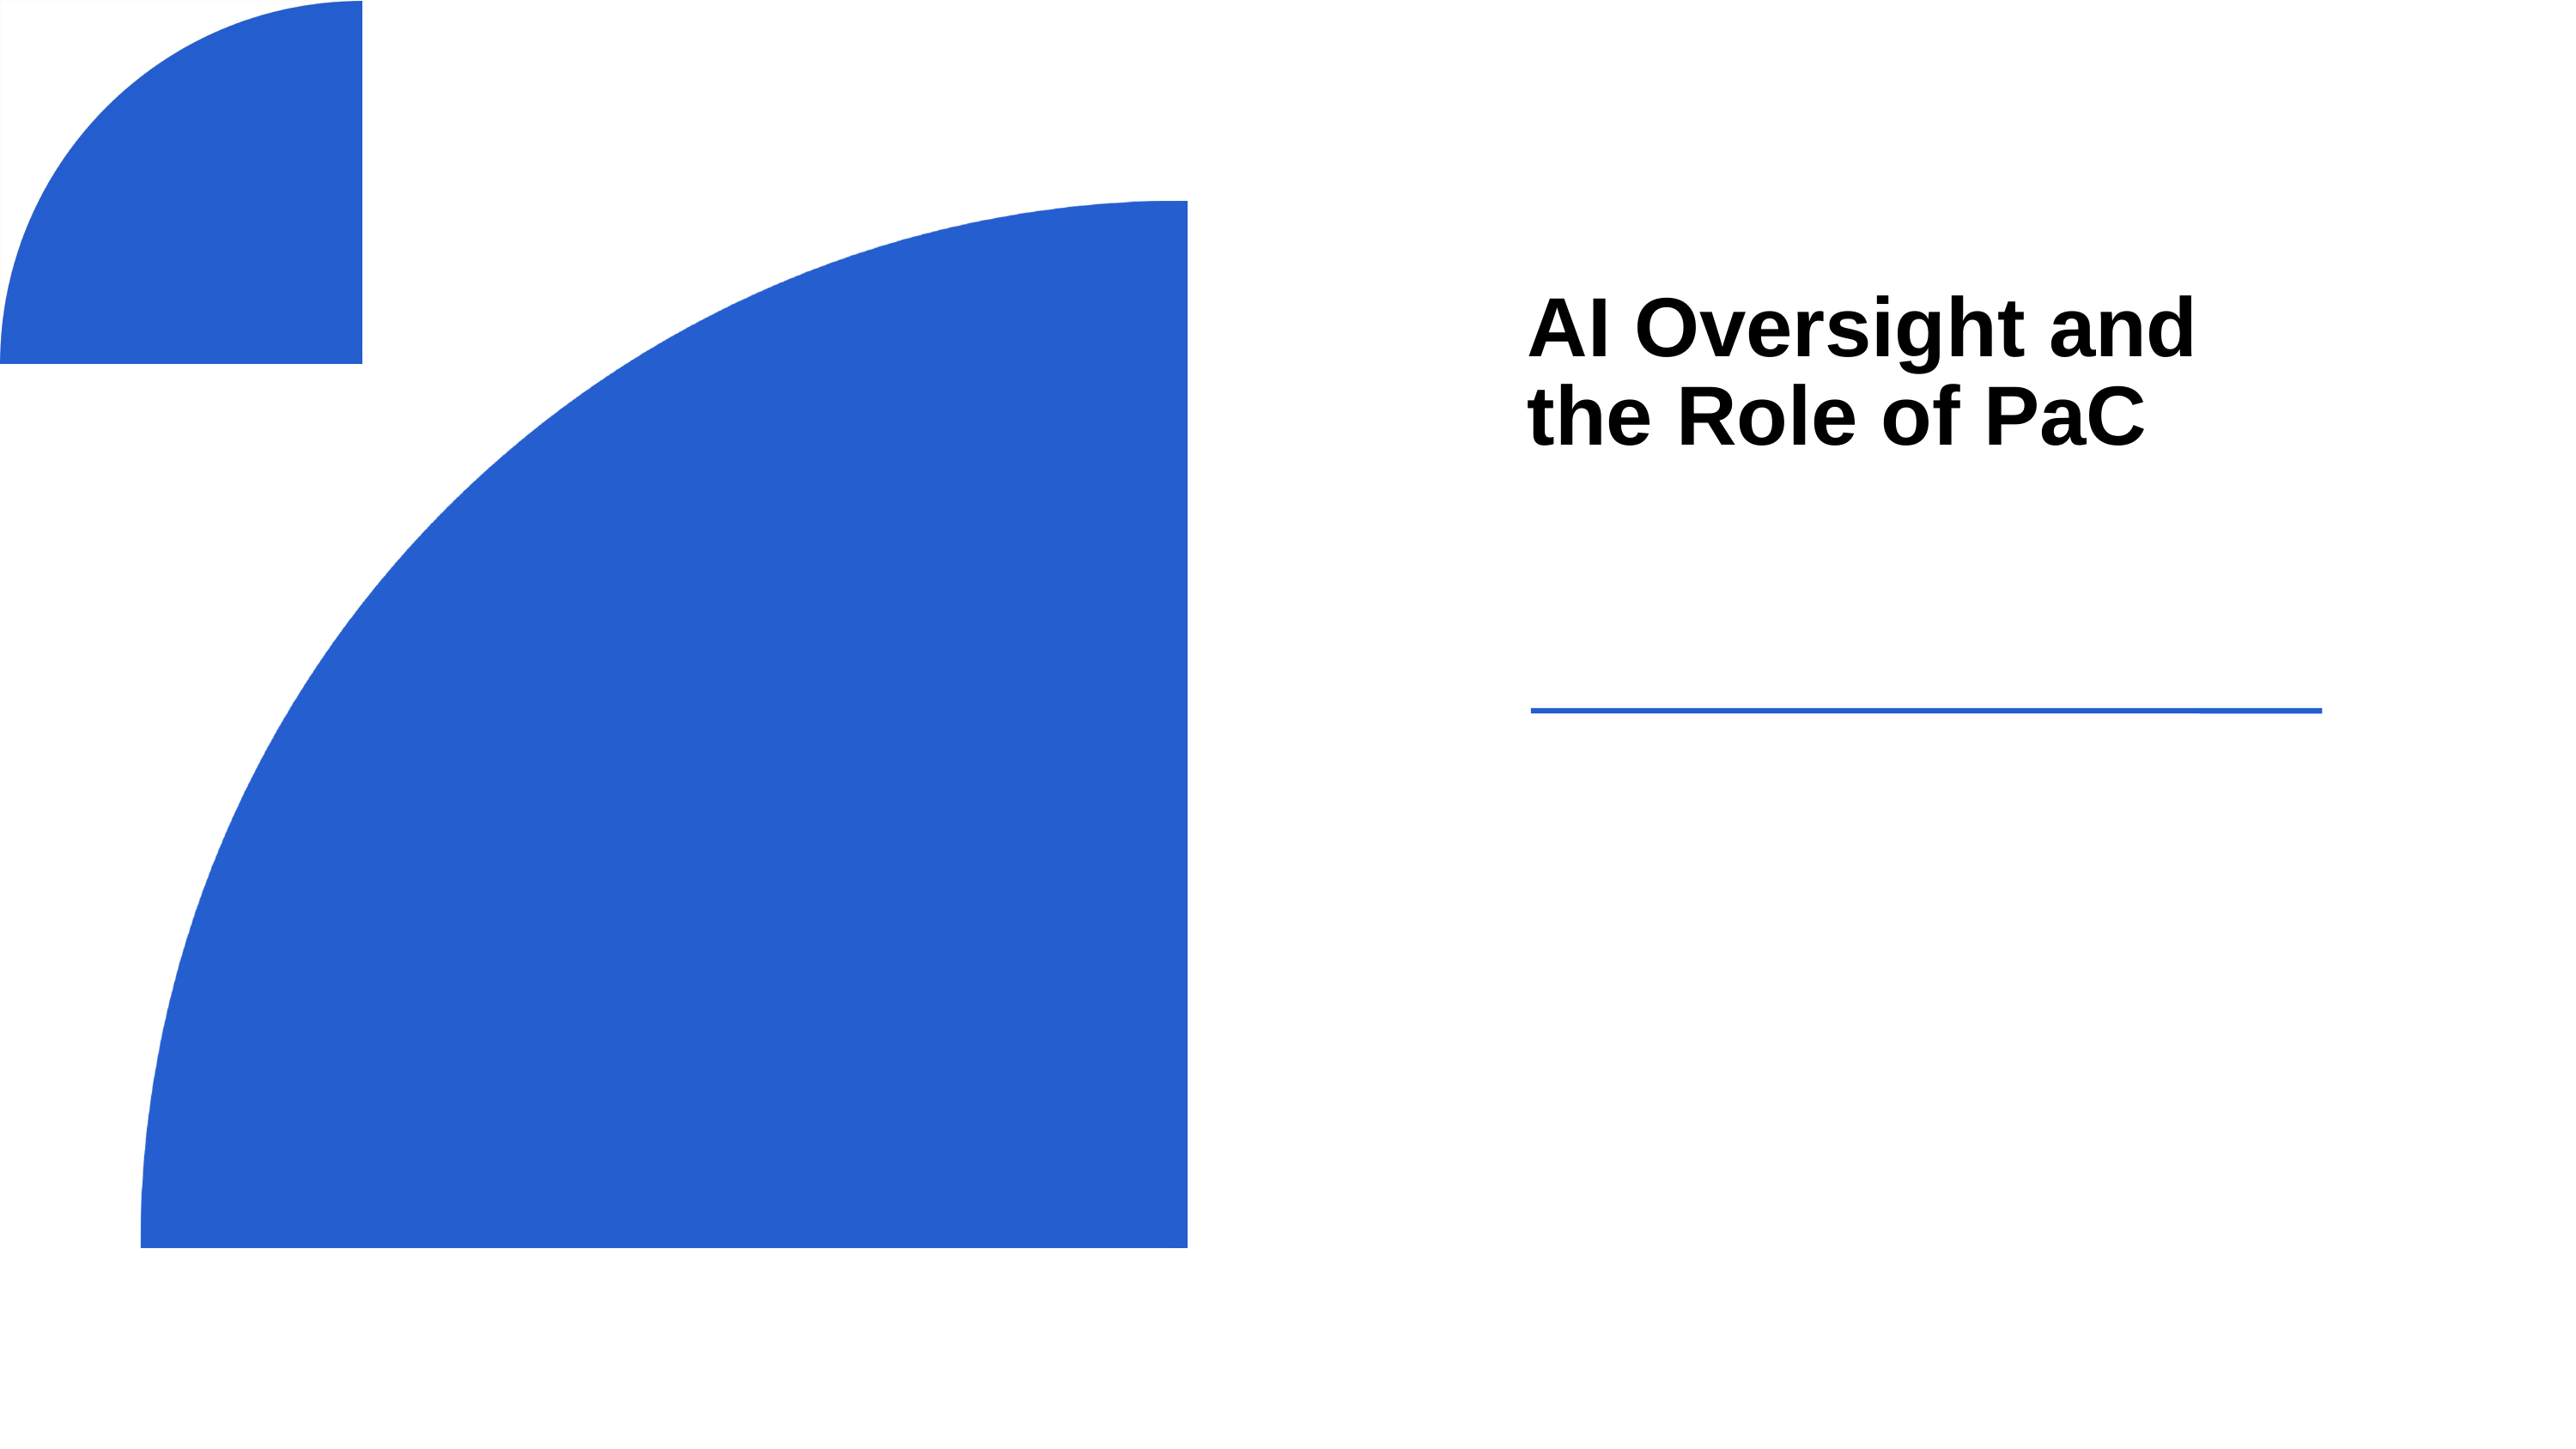

AI Oversight and the Role of PaC